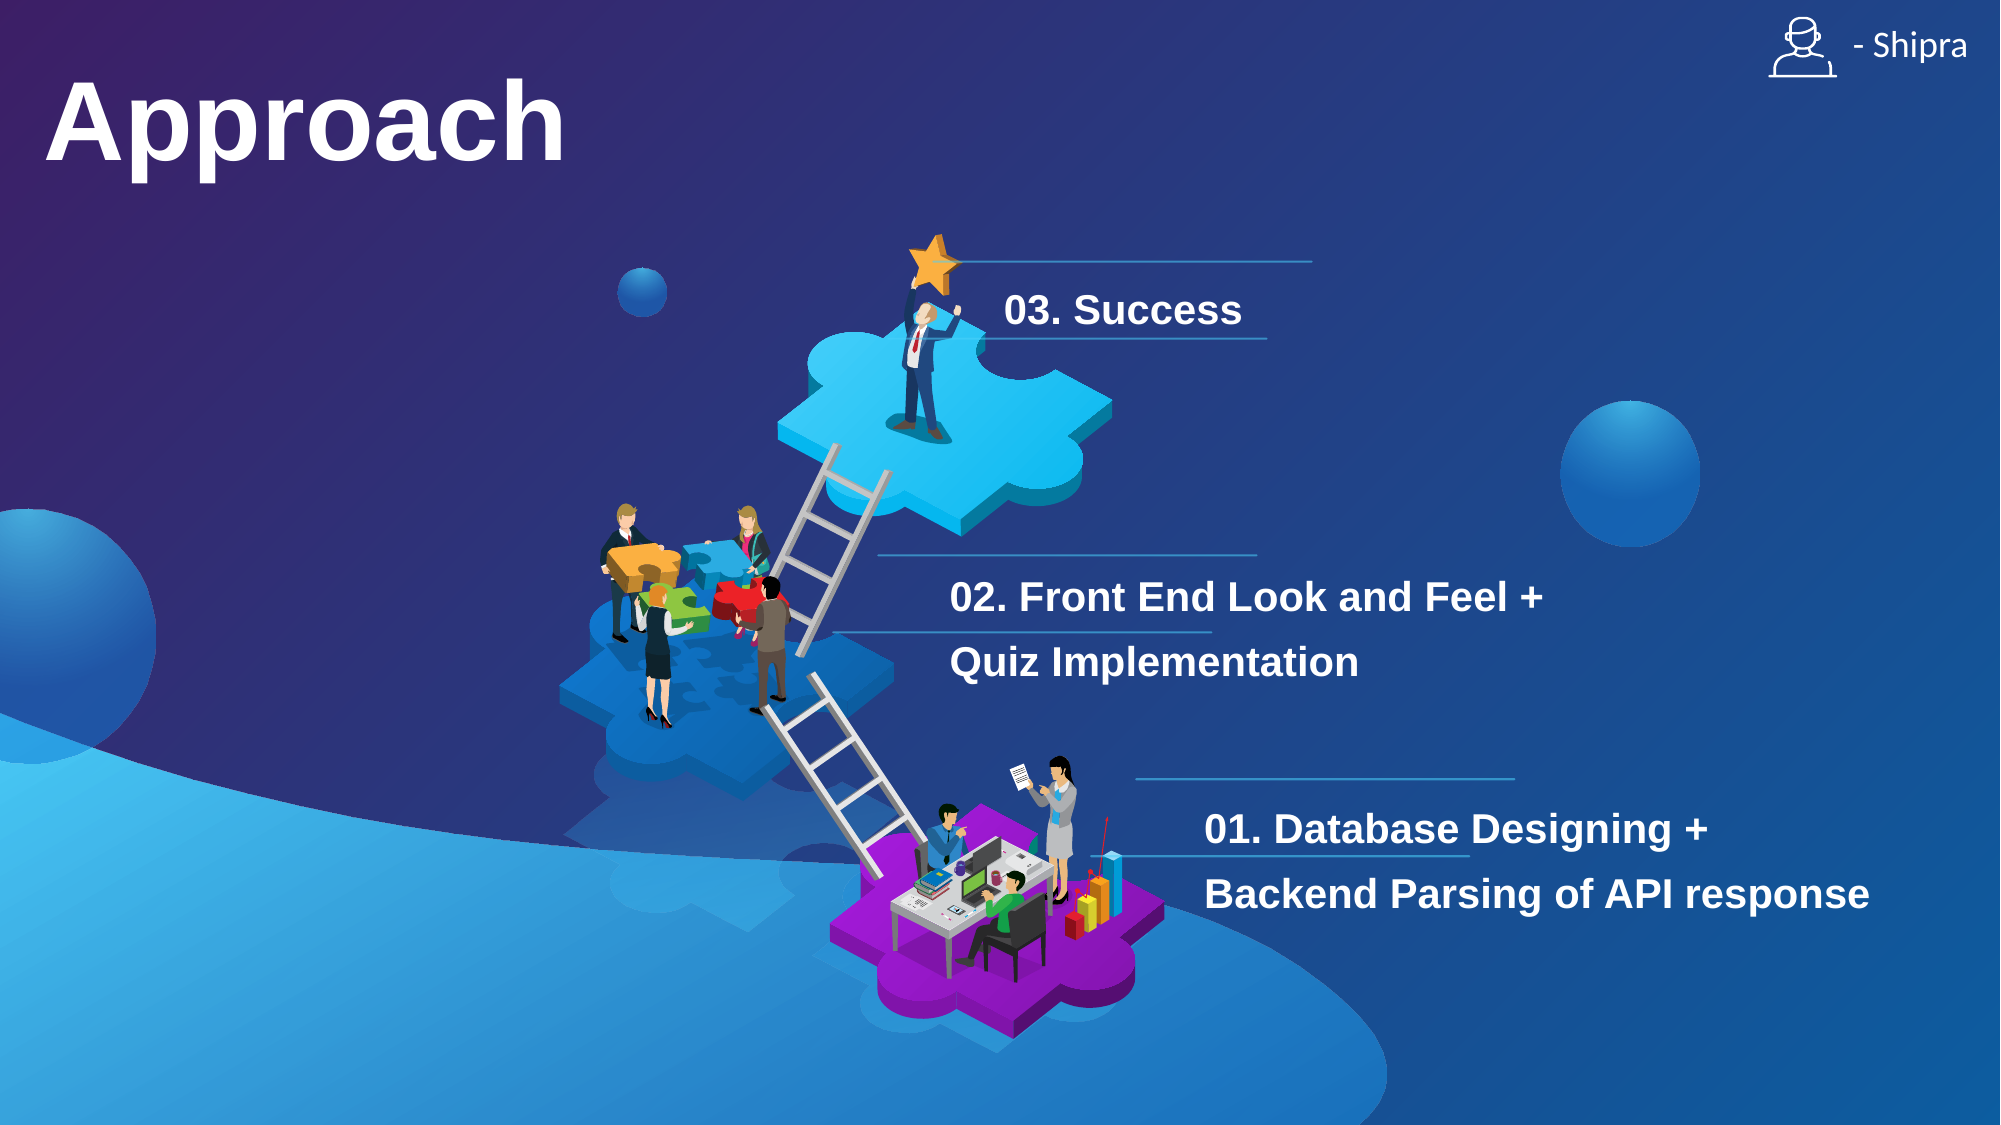

- Shipra

Approach

03. Success

02. Front End Look and Feel +
Quiz Implementation

01. Database Designing +
Backend Parsing of API response